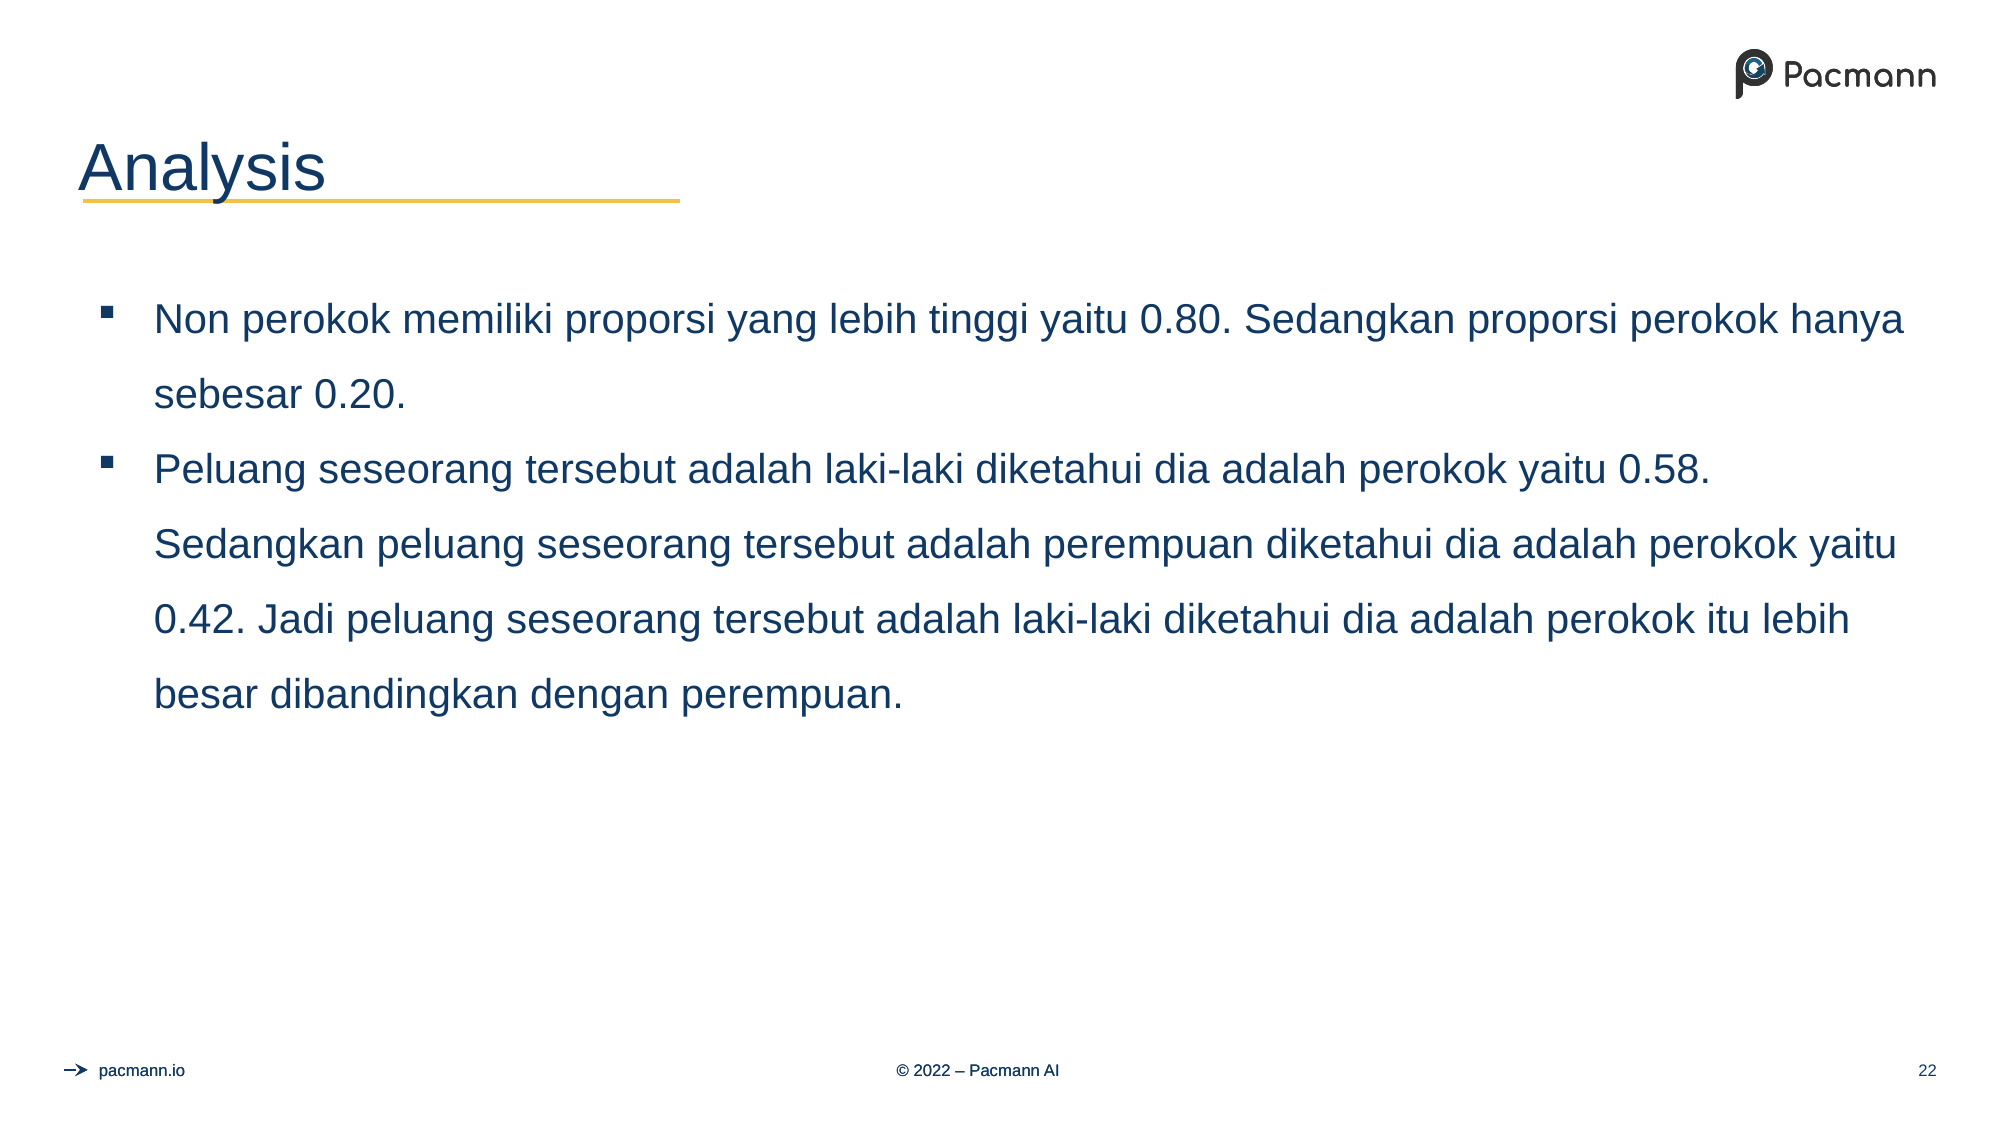

# Analysis
Non perokok memiliki proporsi yang lebih tinggi yaitu 0.80. Sedangkan proporsi perokok hanya sebesar 0.20.
Peluang seseorang tersebut adalah laki-laki diketahui dia adalah perokok yaitu 0.58. Sedangkan peluang seseorang tersebut adalah perempuan diketahui dia adalah perokok yaitu 0.42. Jadi peluang seseorang tersebut adalah laki-laki diketahui dia adalah perokok itu lebih besar dibandingkan dengan perempuan.